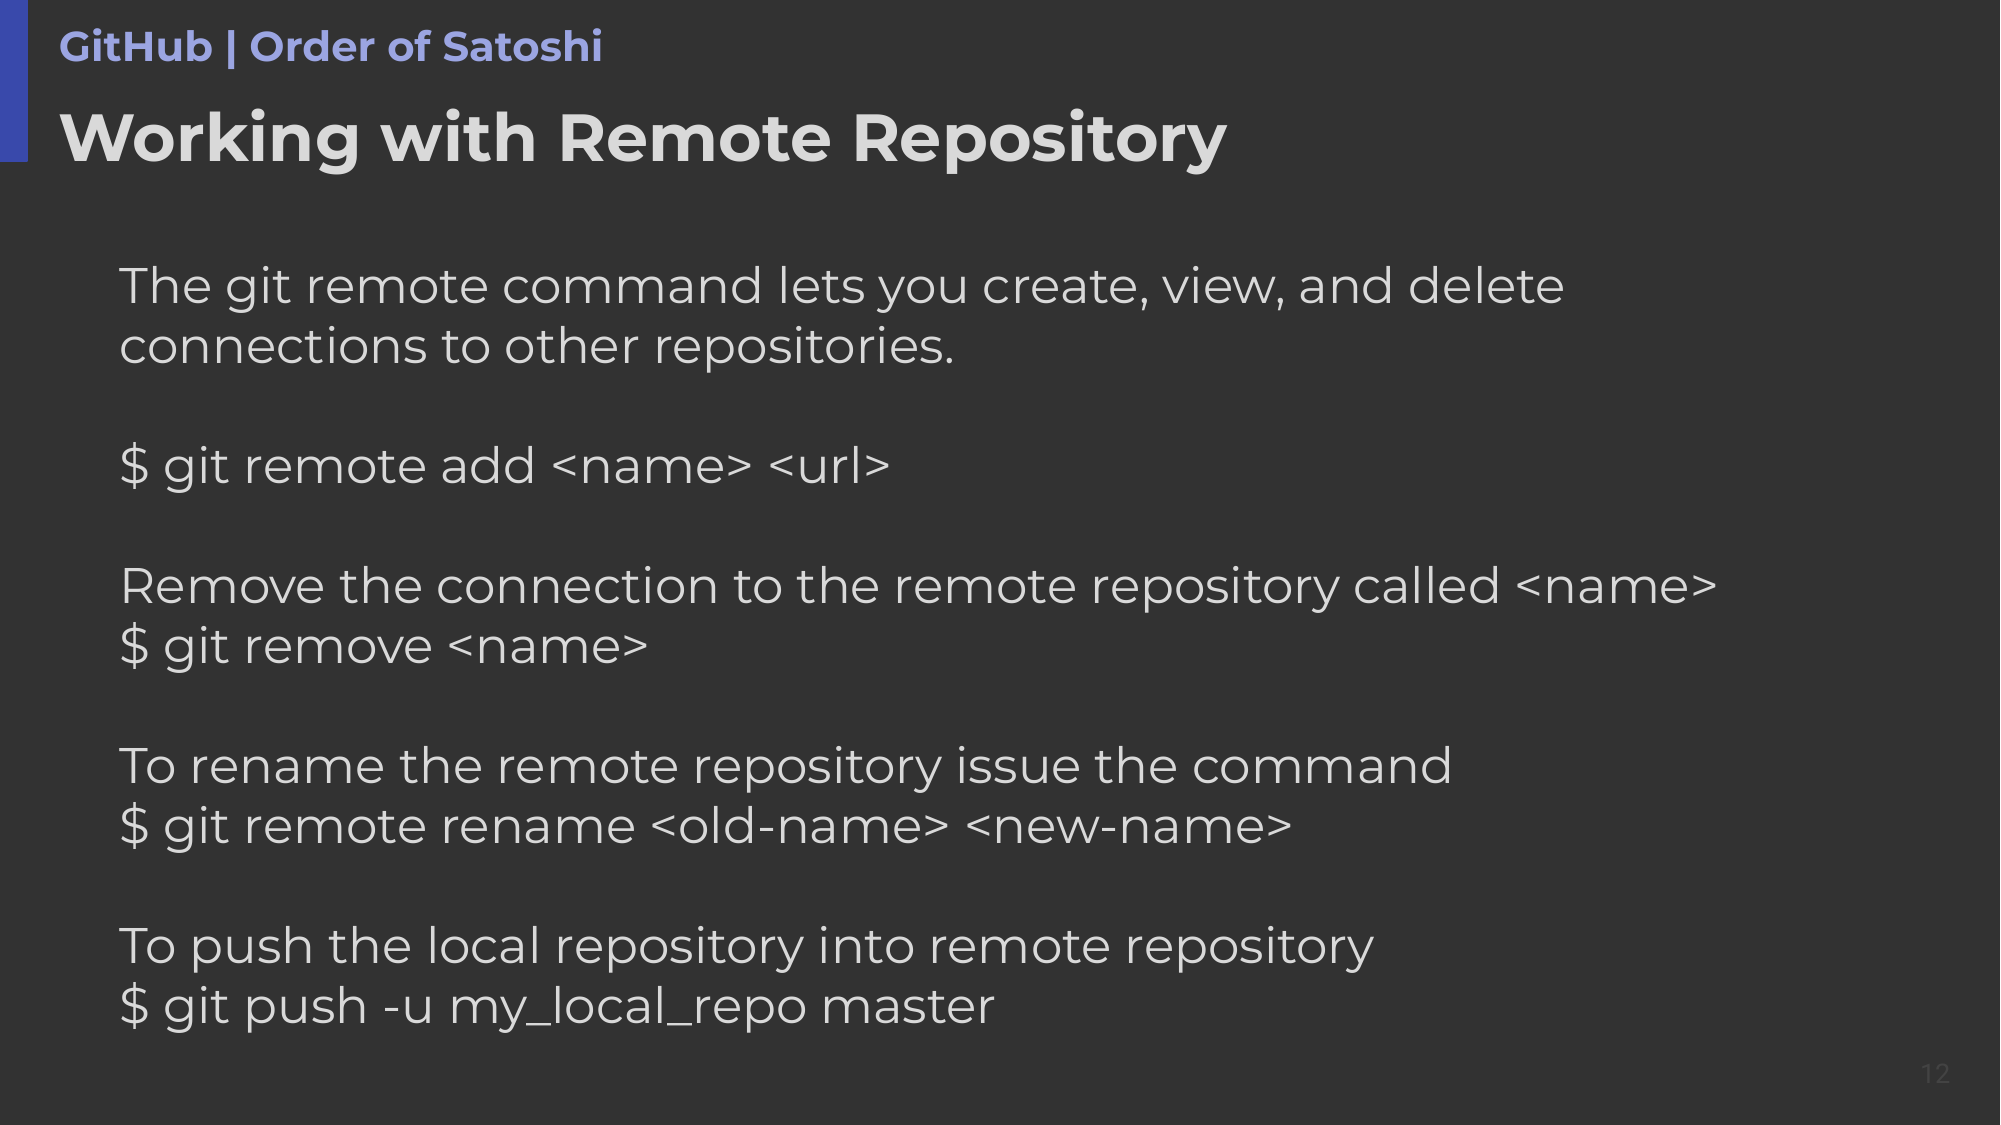

GitHub | Order of Satoshi
# Working with Remote Repository
The git remote command lets you create, view, and delete connections to other repositories.

$ git remote add <name> <url>

Remove the connection to the remote repository called <name>
$ git remove <name>

To rename the remote repository issue the command
$ git remote rename <old-name> <new-name>

To push the local repository into remote repository
$ git push -u my_local_repo master

12